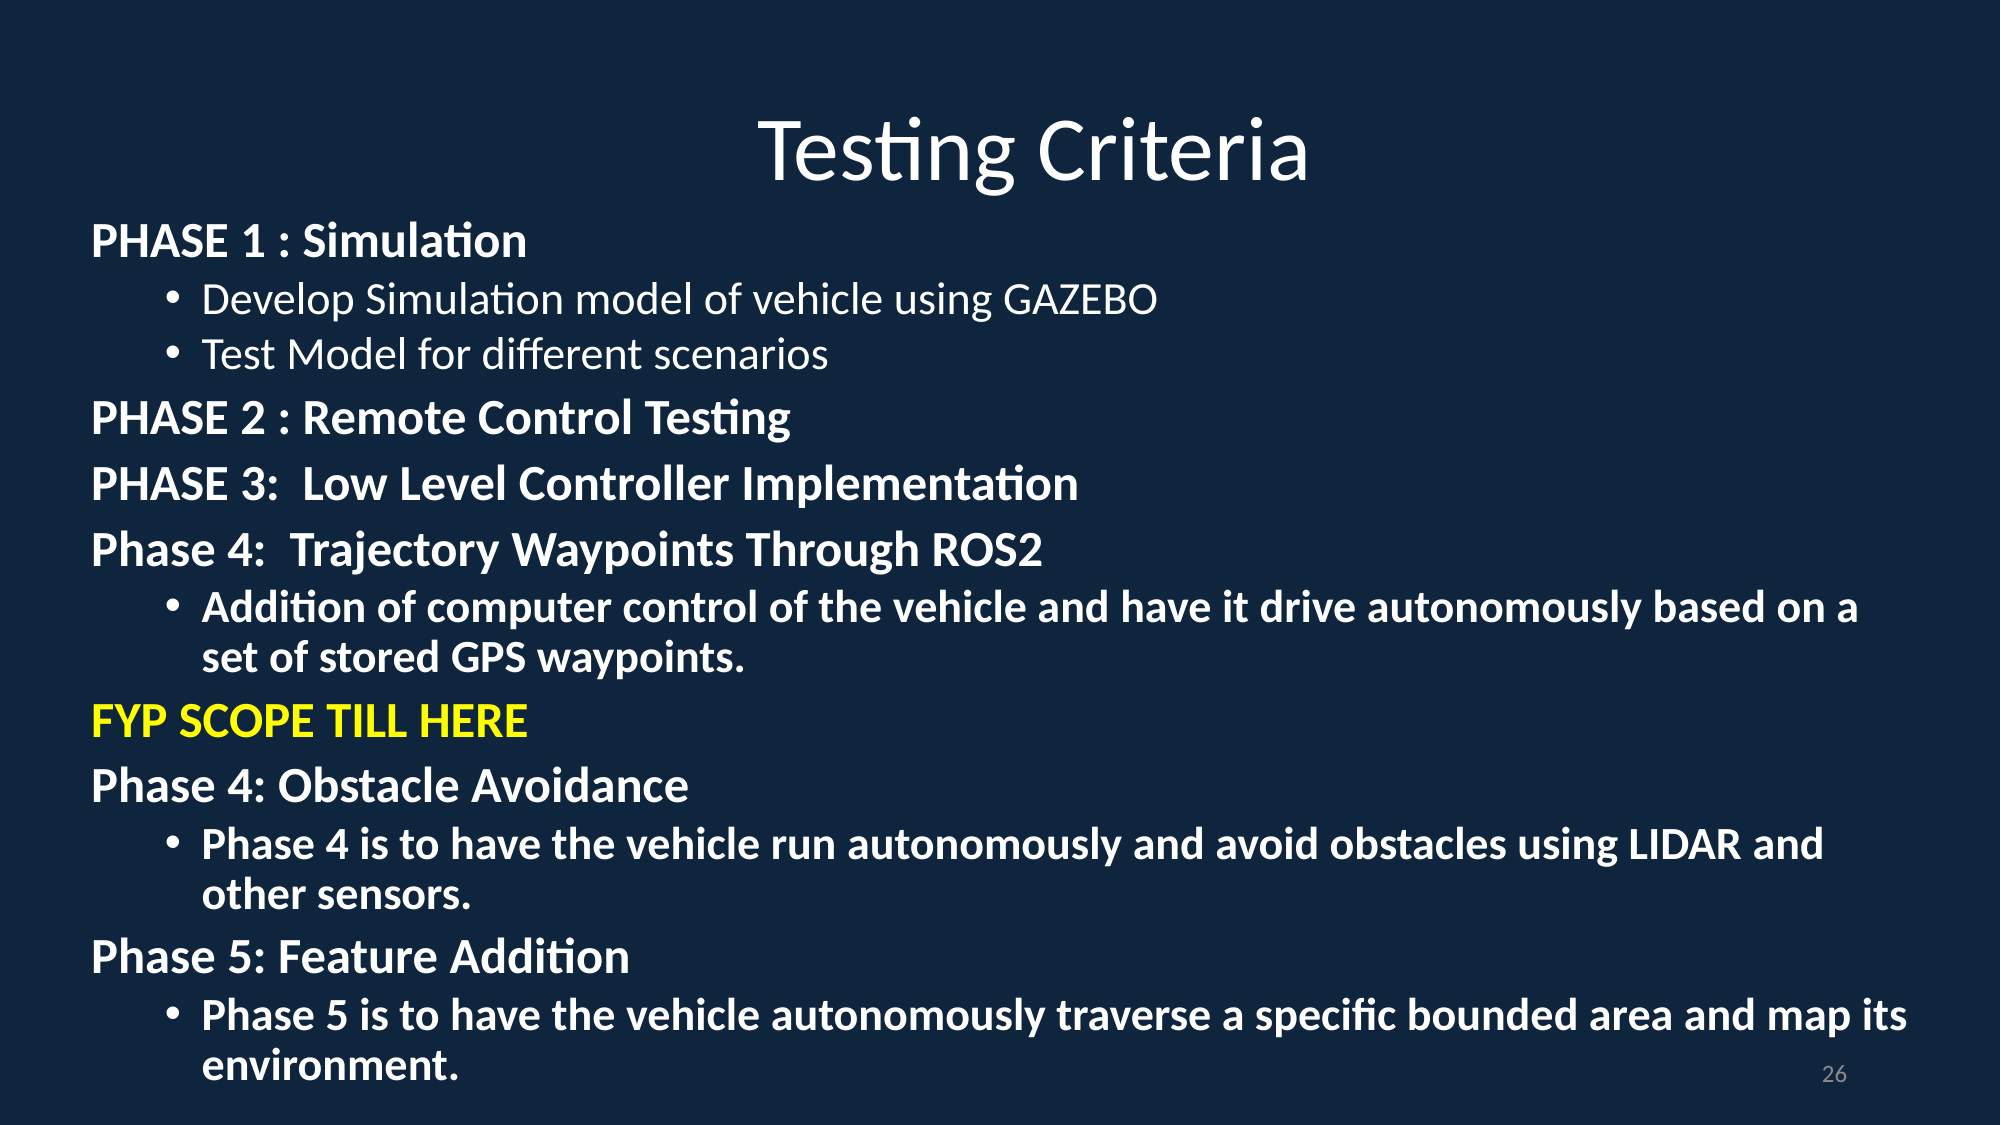

Testing Criteria
PHASE 1 : Simulation
Develop Simulation model of vehicle using GAZEBO
Test Model for different scenarios
PHASE 2 : Remote Control Testing
PHASE 3:  Low Level Controller Implementation
Phase 4:  Trajectory Waypoints Through ROS2
Addition of computer control of the vehicle and have it drive autonomously based on a set of stored GPS waypoints.
FYP SCOPE TILL HERE
Phase 4: Obstacle Avoidance
Phase 4 is to have the vehicle run autonomously and avoid obstacles using LIDAR and other sensors.
Phase 5: Feature Addition
Phase 5 is to have the vehicle autonomously traverse a specific bounded area and map its environment.

26